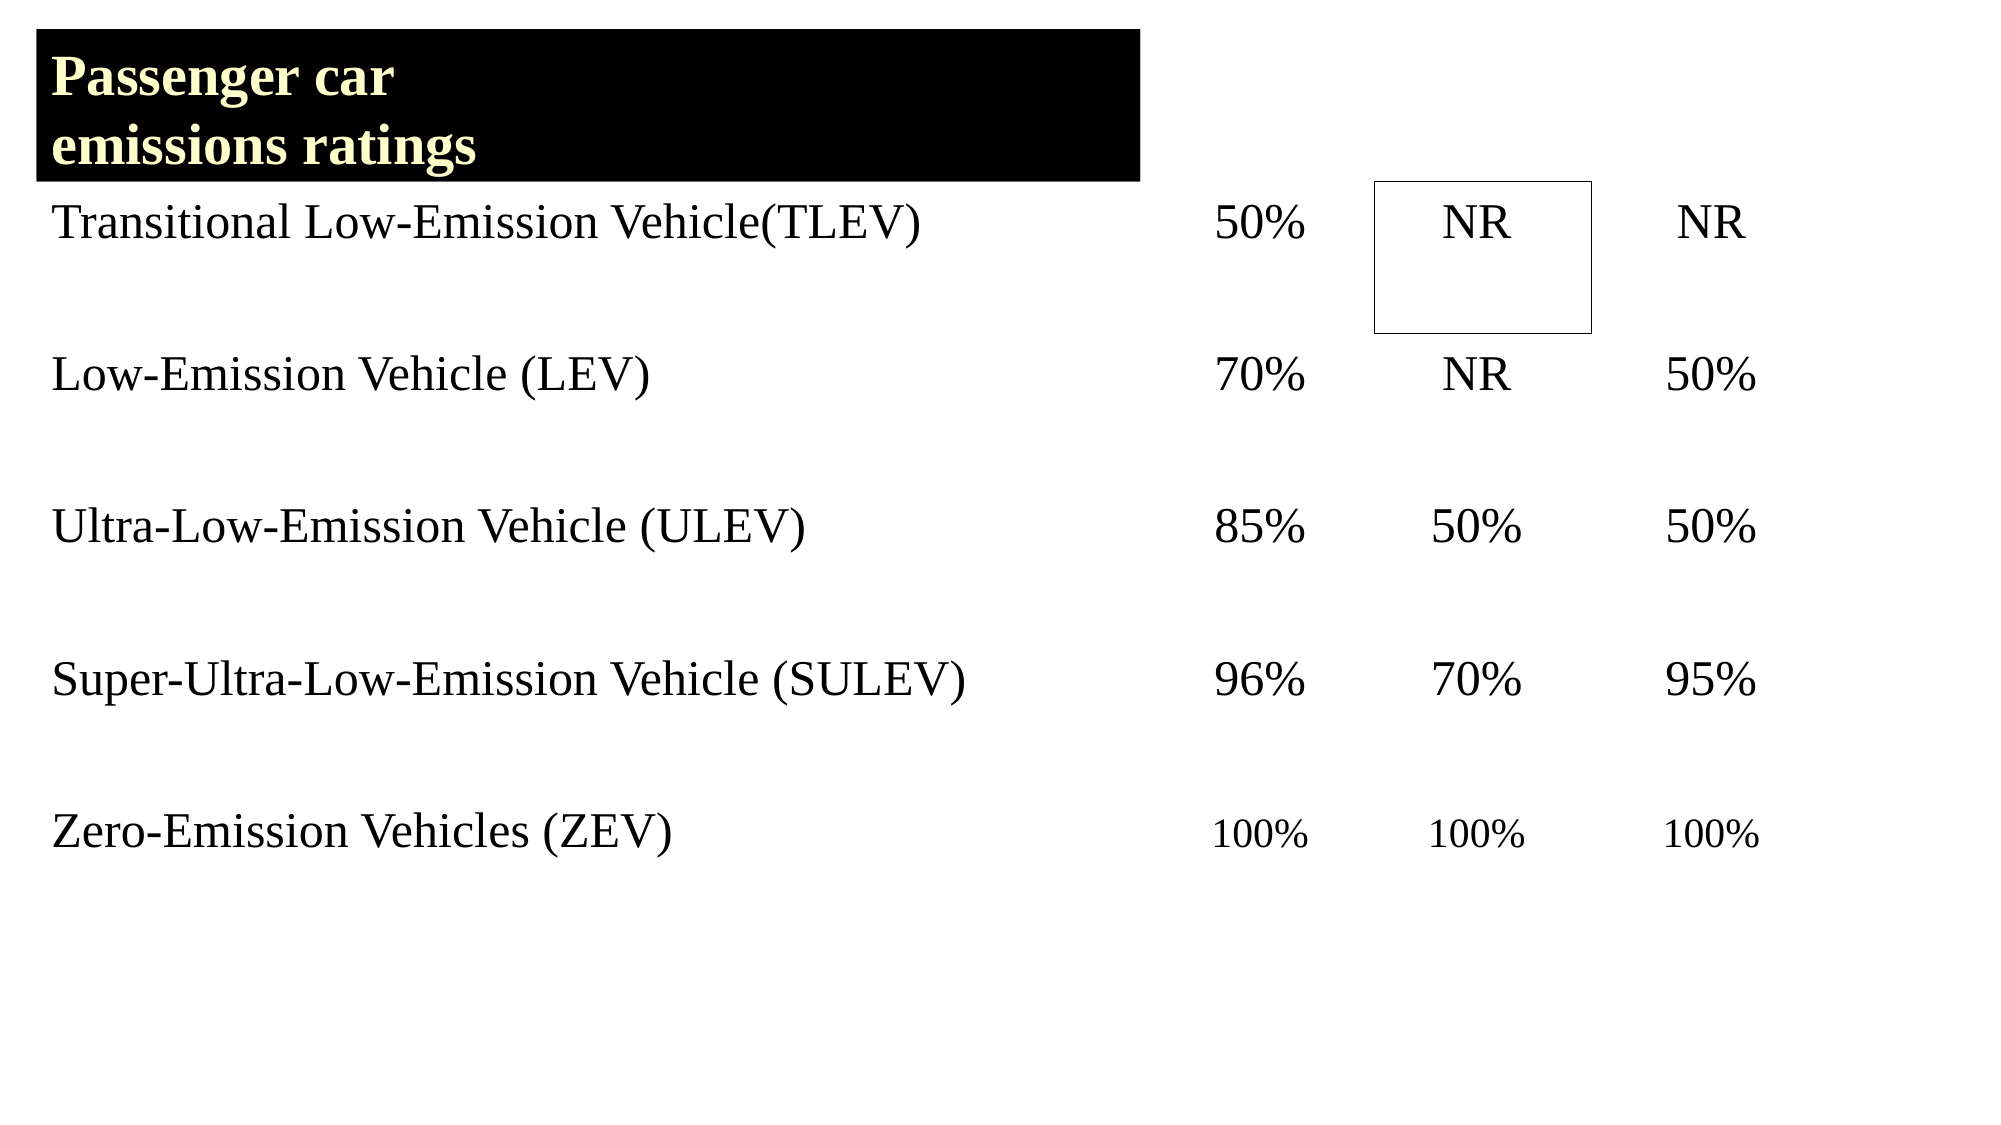

Passenger car
emissions ratings

HC

CO

Nx

Transitional Low-Emission Vehicle(TLEV)

50%

NR

NR

Low-Emission Vehicle (LEV)

70%

NR

50%

Ultra-Low-Emission Vehicle (ULEV)

85%

50%

50%

Super-Ultra-Low-Emission Vehicle (SULEV)

96%

70%

95%

Zero-Emission Vehicles (ZEV)

100%

100%

100%